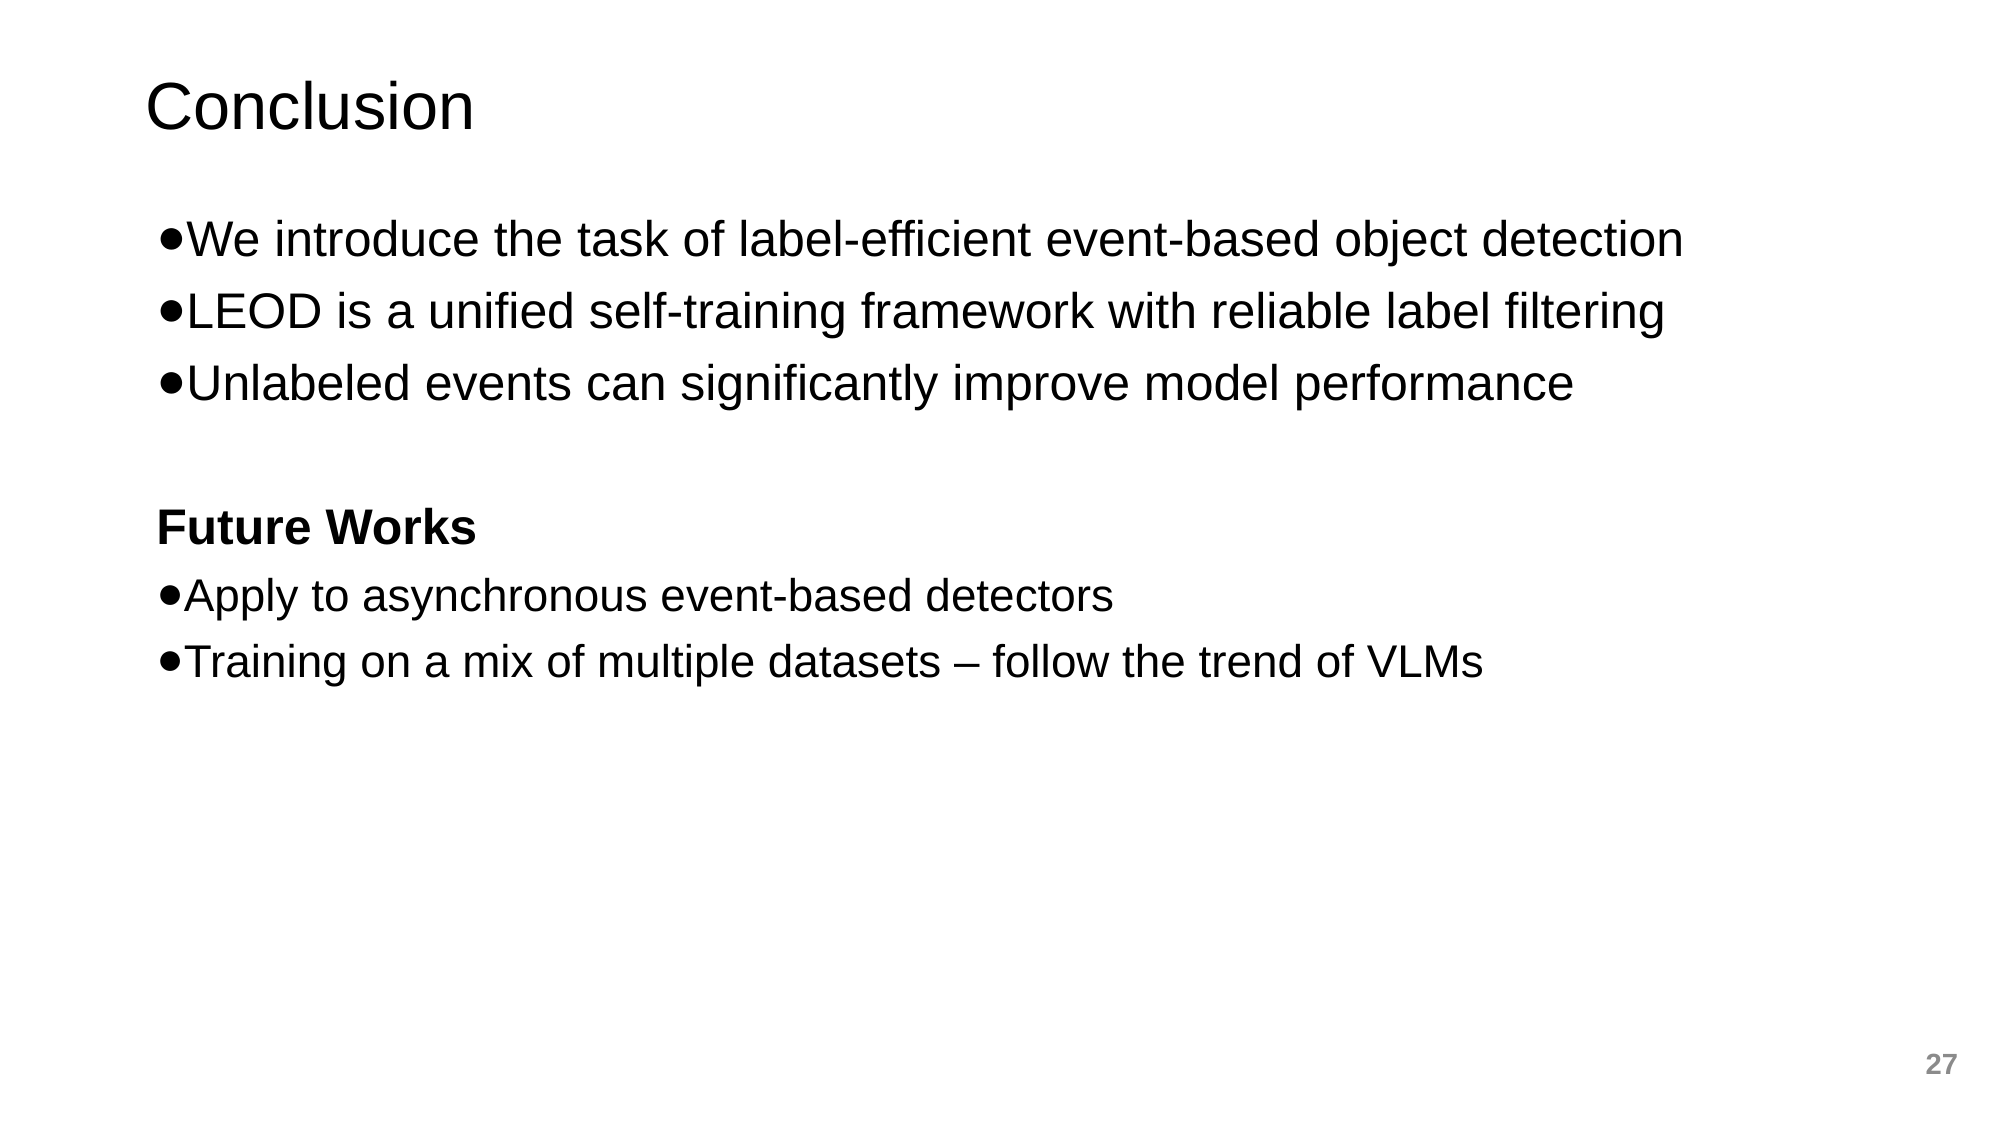

# Conclusion
We introduce the task of label-efficient event-based object detection
LEOD is a unified self-training framework with reliable label filtering
Unlabeled events can significantly improve model performance

Future Works
Apply to asynchronous event-based detectors
Training on a mix of multiple datasets – follow the trend of VLMs
27